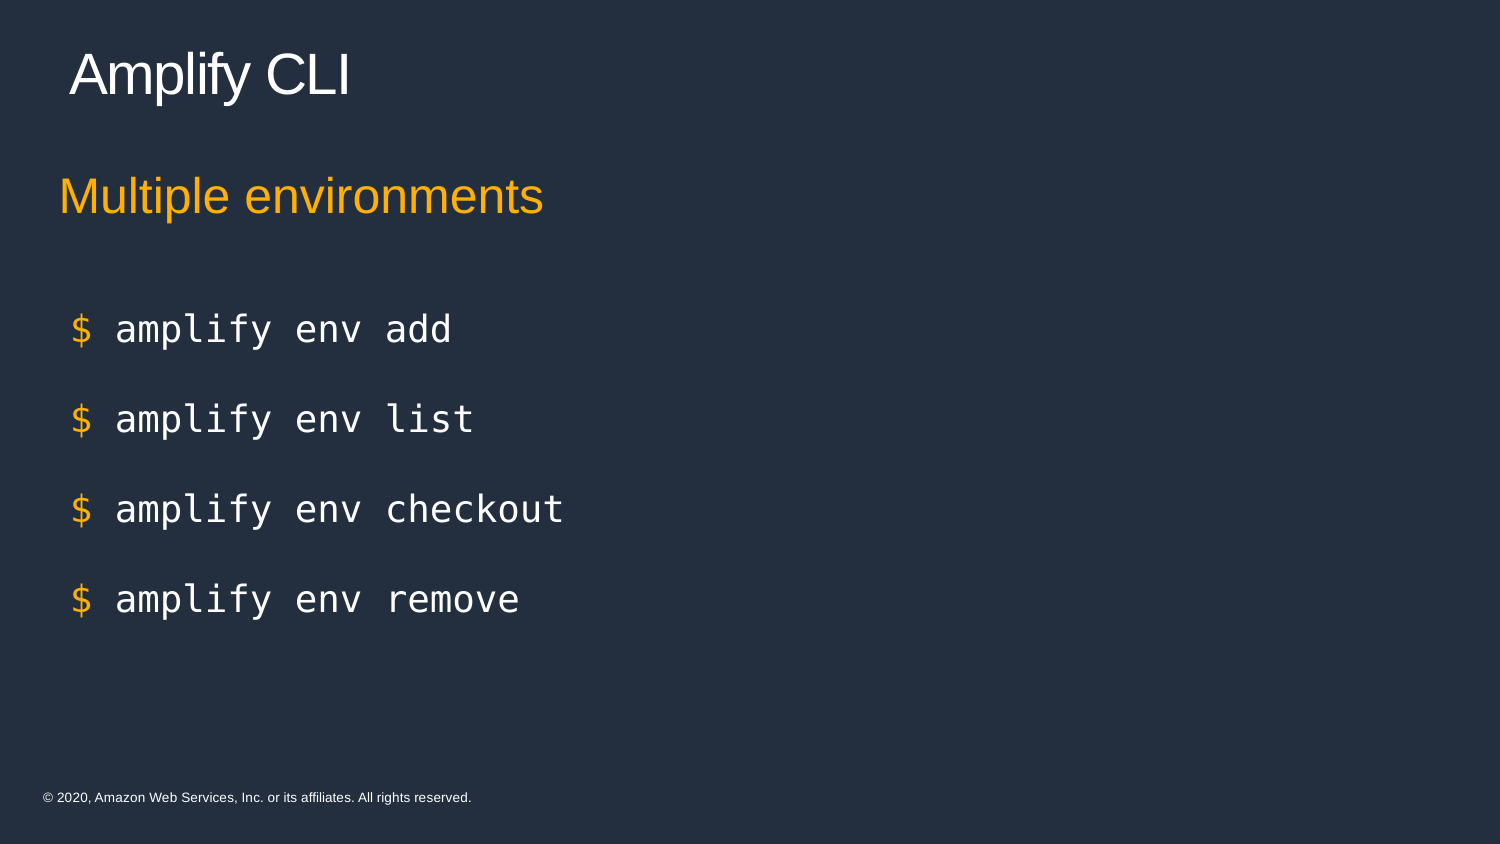

# Amplify CLI
Multiple environments
$ amplify env add

$ amplify env list

$ amplify env checkout

$ amplify env remove